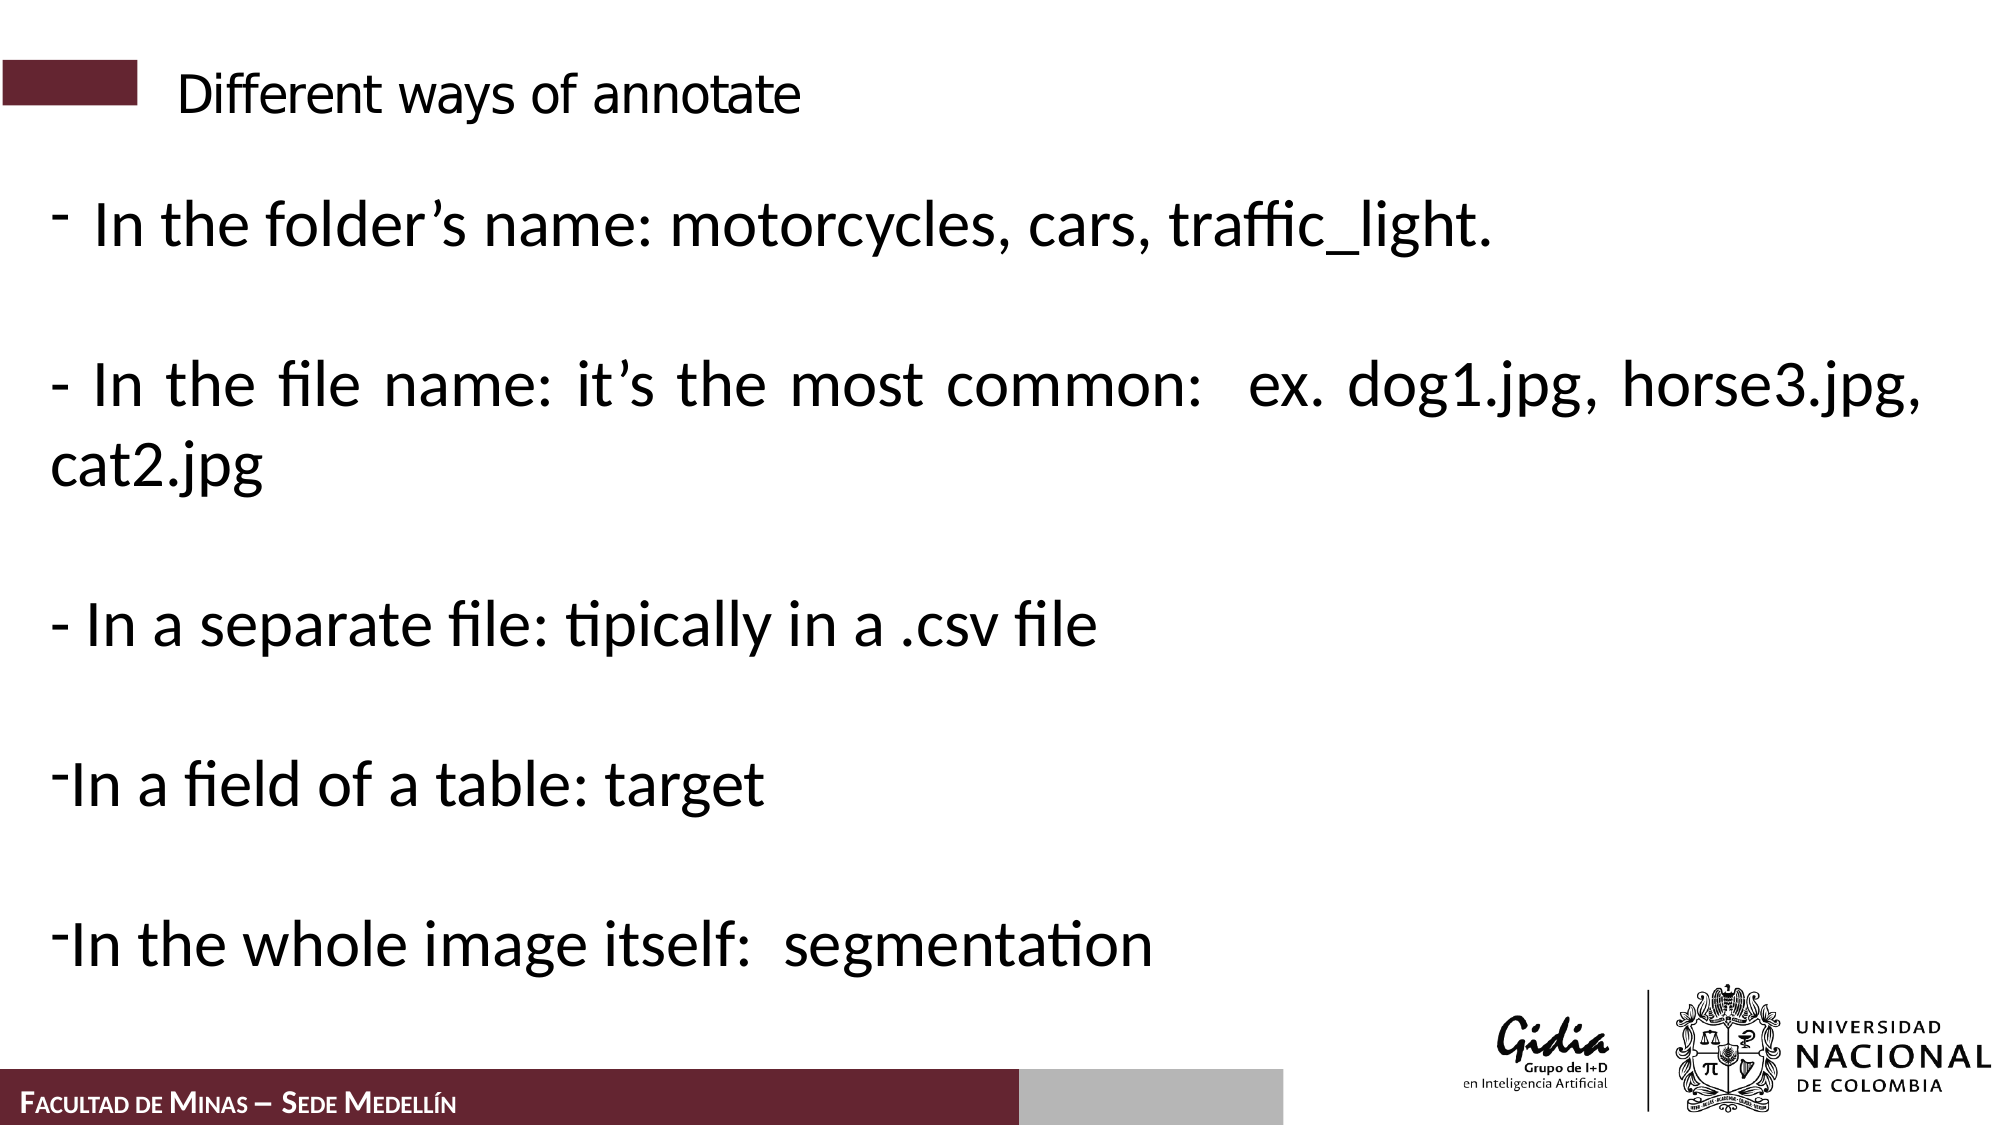

# Different ways of annotate
In the folder’s name: motorcycles, cars, traffic_light.

- In the file name: it’s the most common:  ex. dog1.jpg, horse3.jpg, cat2.jpg

- In a separate file: tipically in a .csv file

In a field of a table: target

In the whole image itself:  segmentation